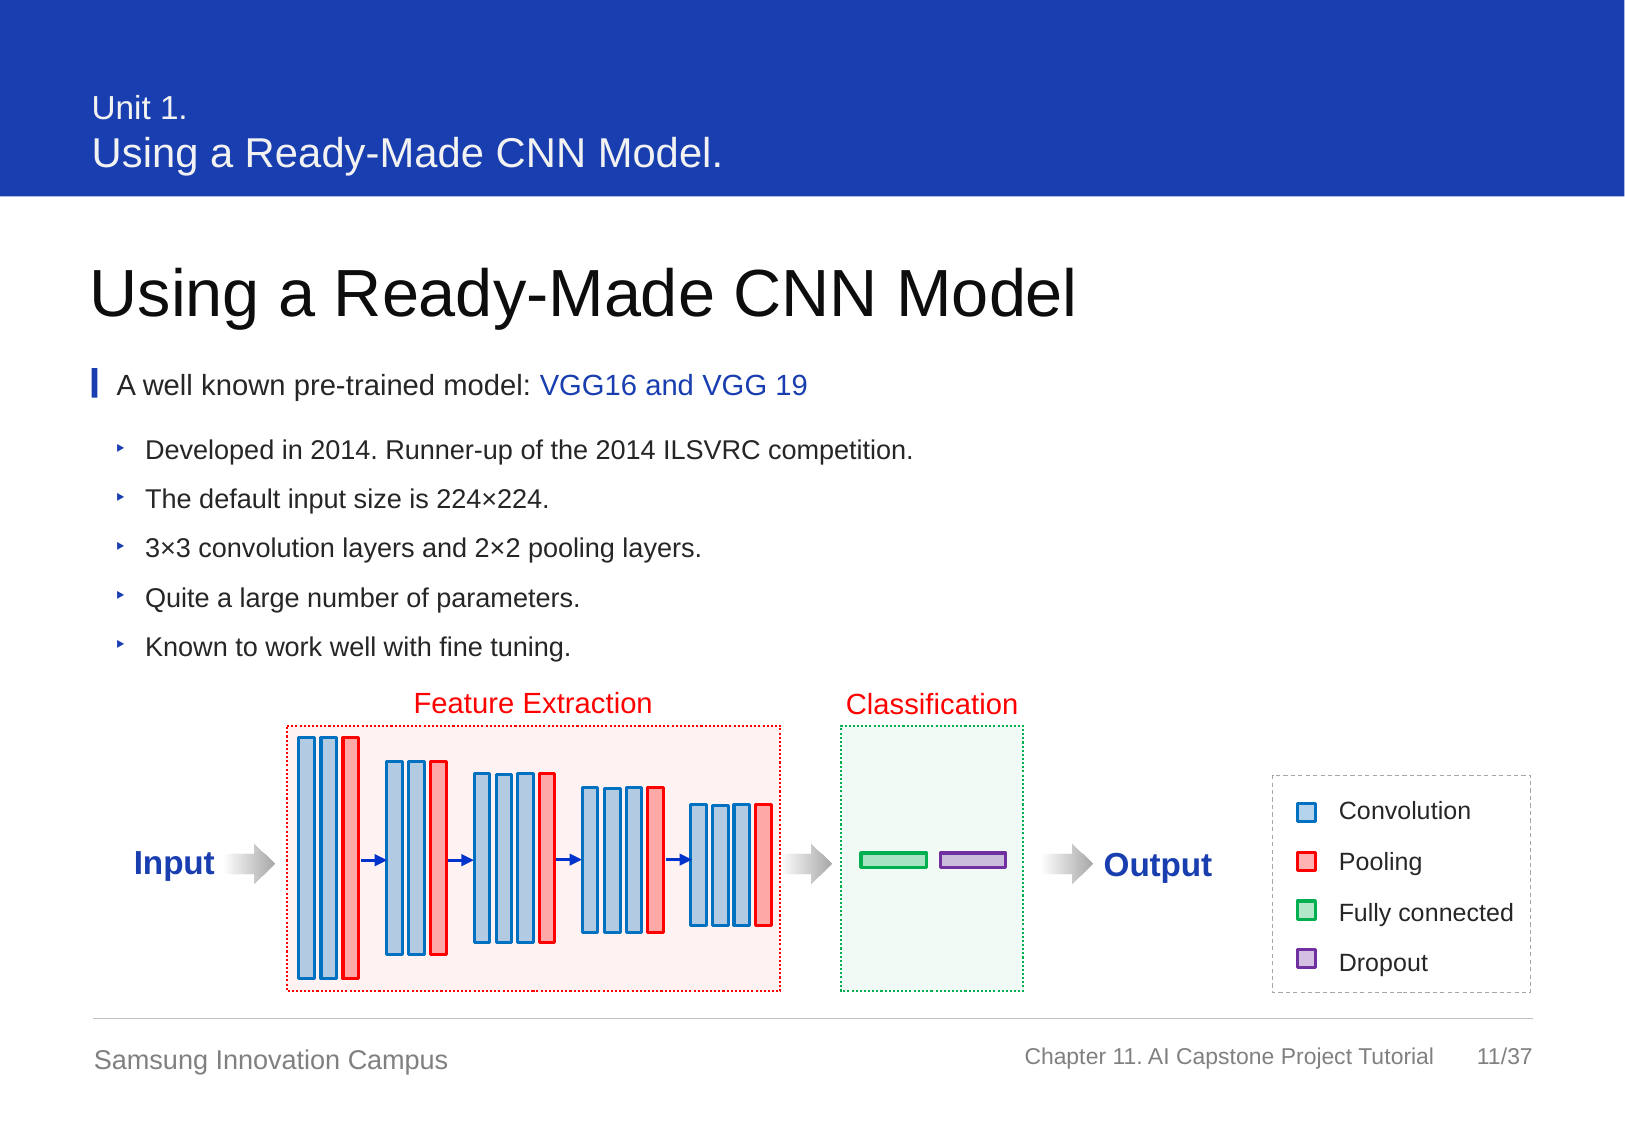

Unit 1.
Using a Ready-Made CNN Model.
Using a Ready-Made CNN Model
A well known pre-trained model: VGG16 and VGG 19

Developed in 2014. Runner-up of the 2014 ILSVRC competition.
The default input size is 224×224.
3×3 convolution layers and 2×2 pooling layers.
Quite a large number of parameters.
Known to work well with fine tuning.
Feature Extraction
Classification

Convolution

Pooling

Fully connected

Dropout

Input
Output